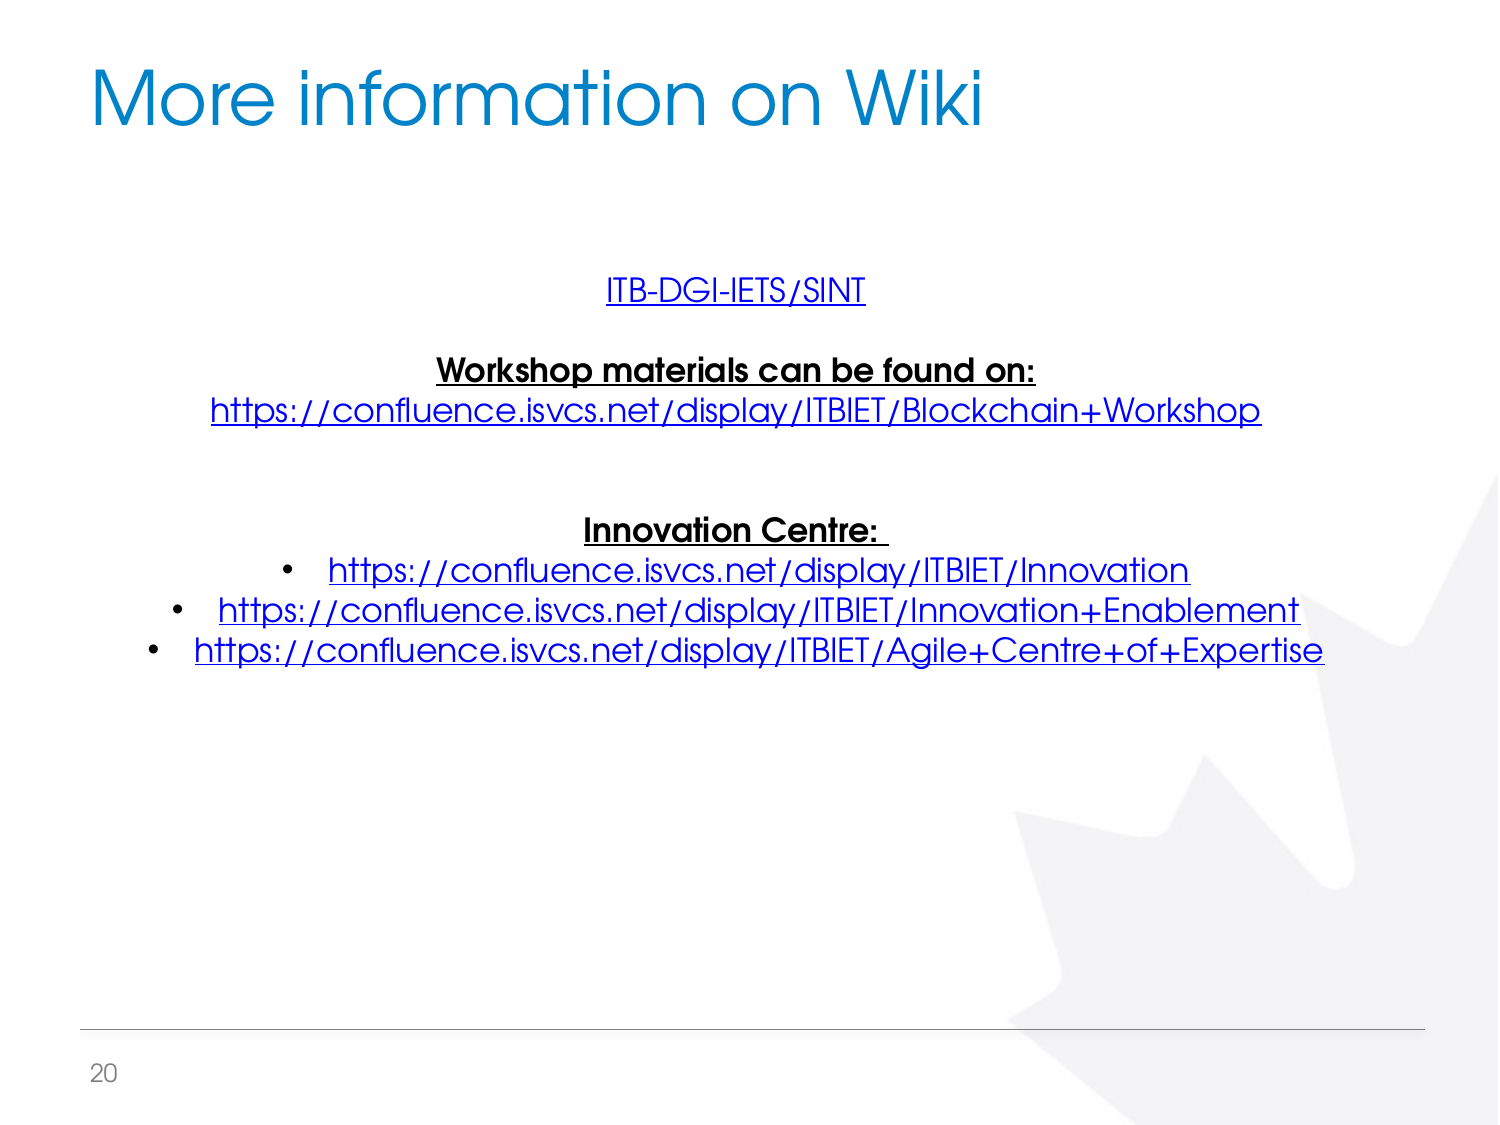

# More information on Wiki
ITB-DGI-IETS/SINT

Workshop materials can be found on:
https://confluence.isvcs.net/display/ITBIET/Blockchain+Workshop

Innovation Centre:
https://confluence.isvcs.net/display/ITBIET/Innovation
https://confluence.isvcs.net/display/ITBIET/Innovation+Enablement
https://confluence.isvcs.net/display/ITBIET/Agile+Centre+of+Expertise

20